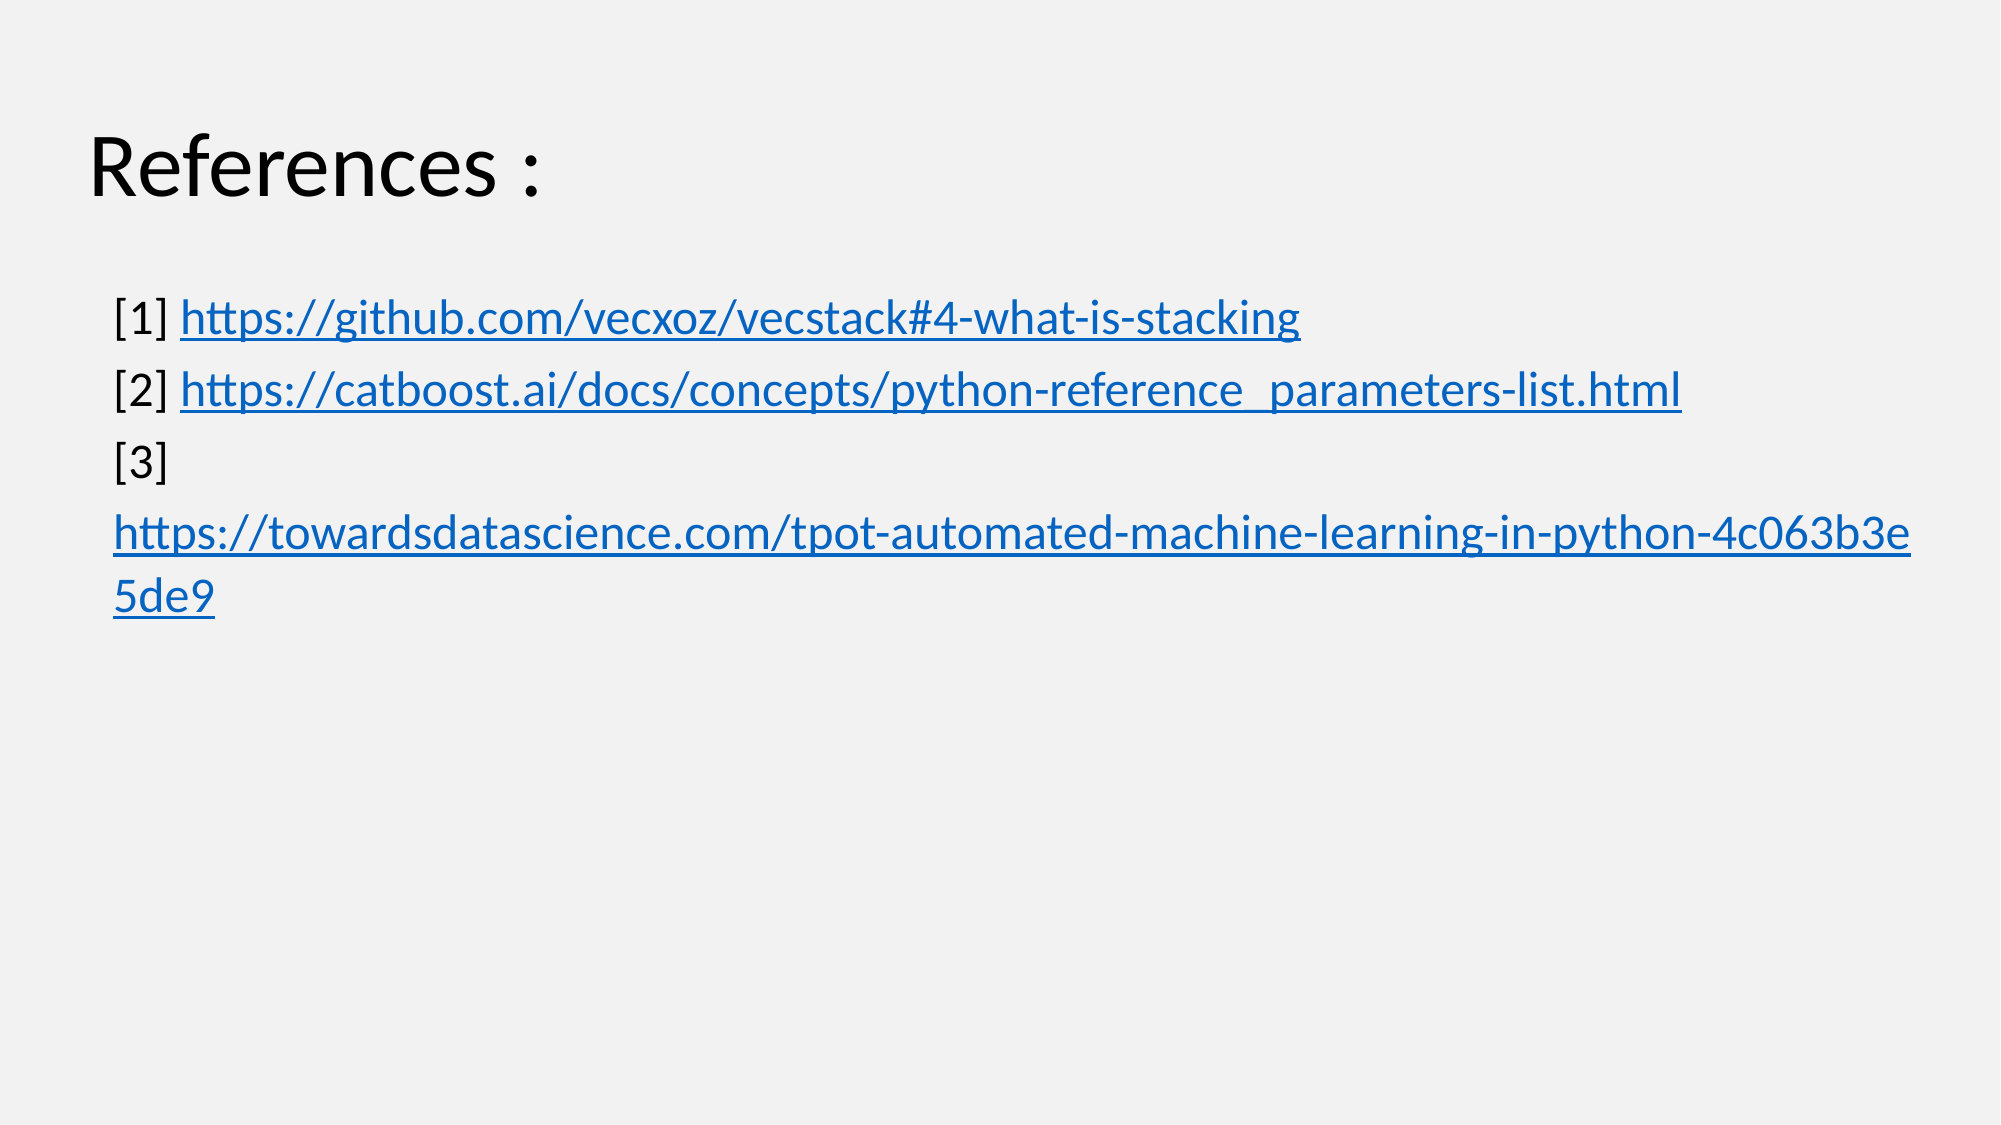

# References :
[1] https://github.com/vecxoz/vecstack#4-what-is-stacking
[2] https://catboost.ai/docs/concepts/python-reference_parameters-list.html
[3] https://towardsdatascience.com/tpot-automated-machine-learning-in-python-4c063b3e5de9